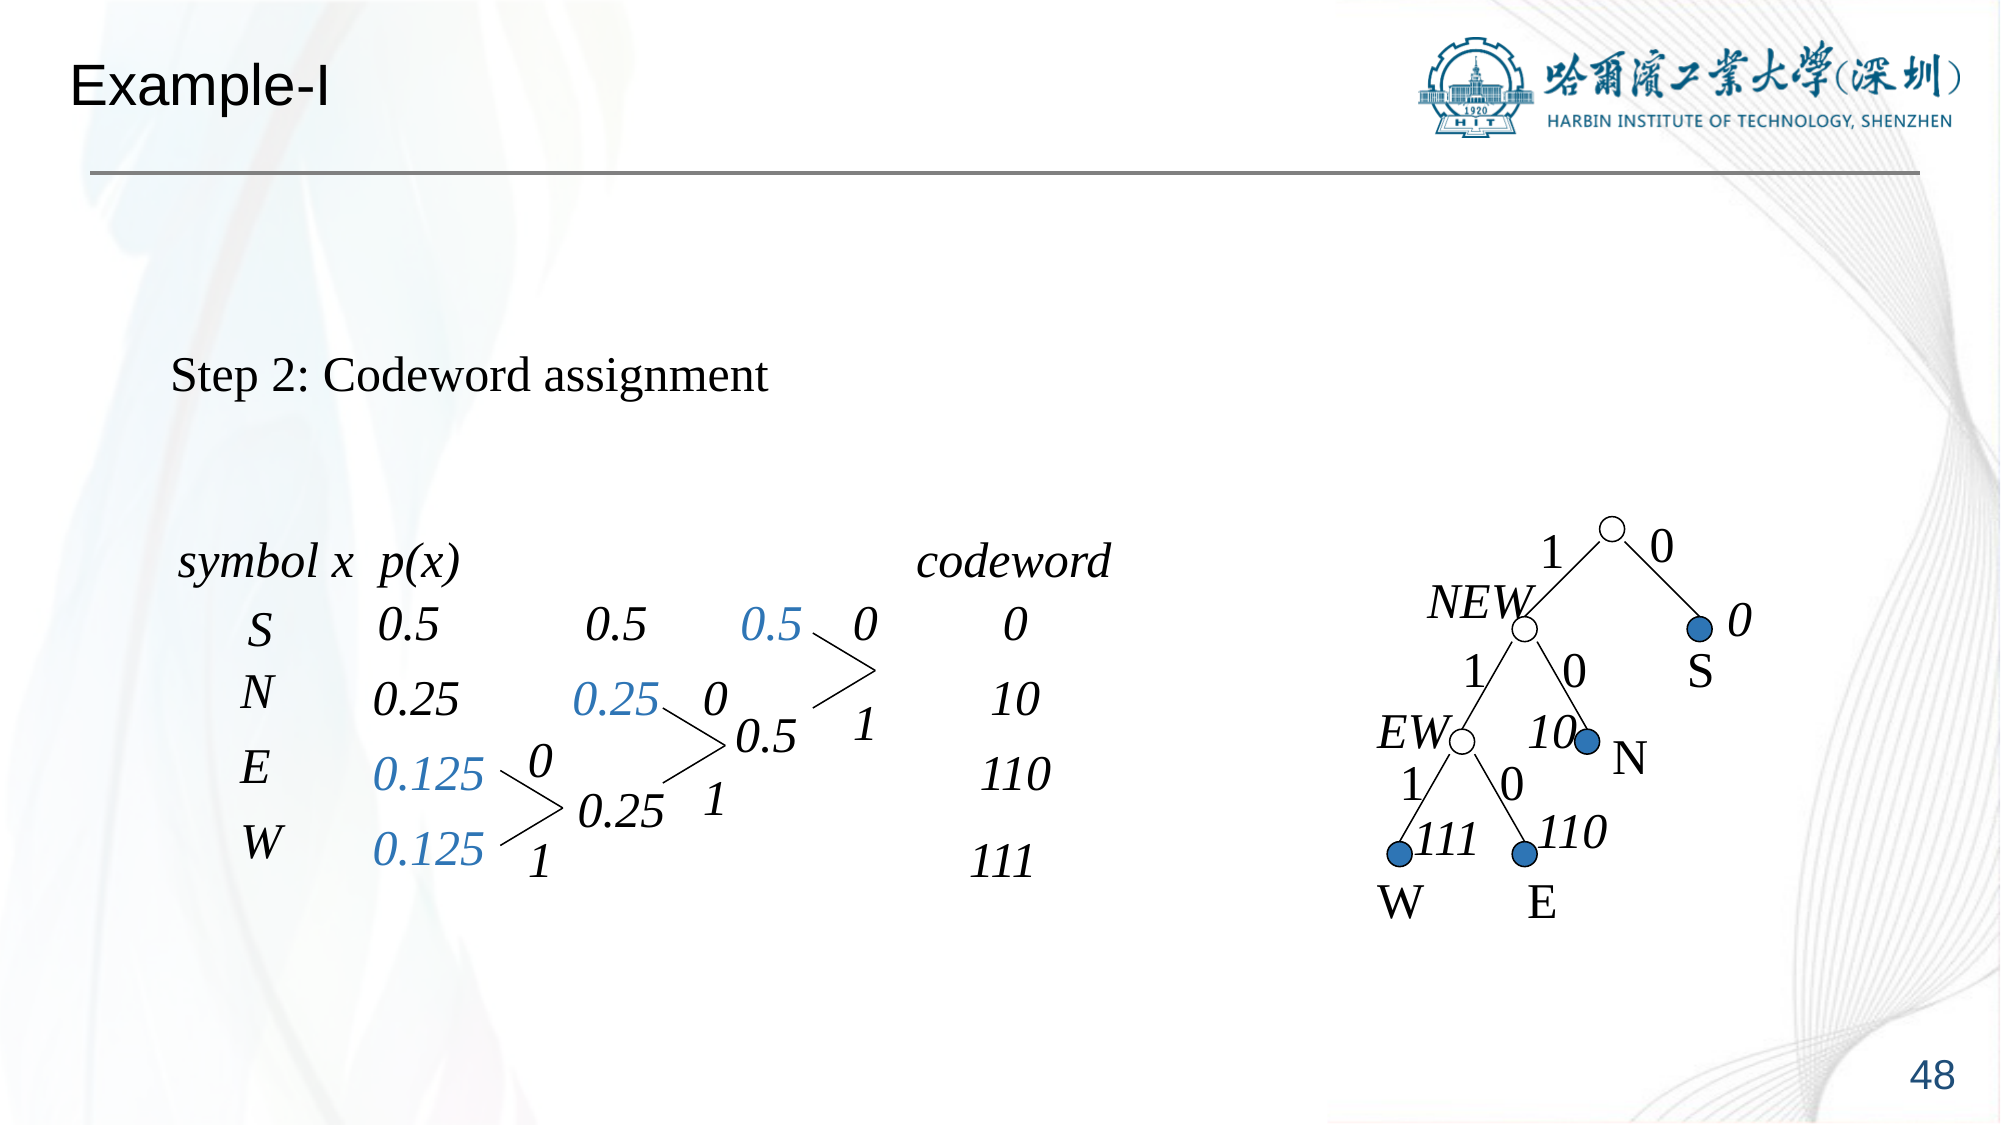

# Example-I
Step 2: Codeword assignment
0
1

NEW
0

1
0
S

EW
10
N

1
0

110
111

W
E
symbol x
p(x)
codeword
0.5
0.5
0.5
0
0
S

N
0.25
0.25
0
10

1
0.5

0
E
0.125
110

1

0.25
W
0.125

1
111
48